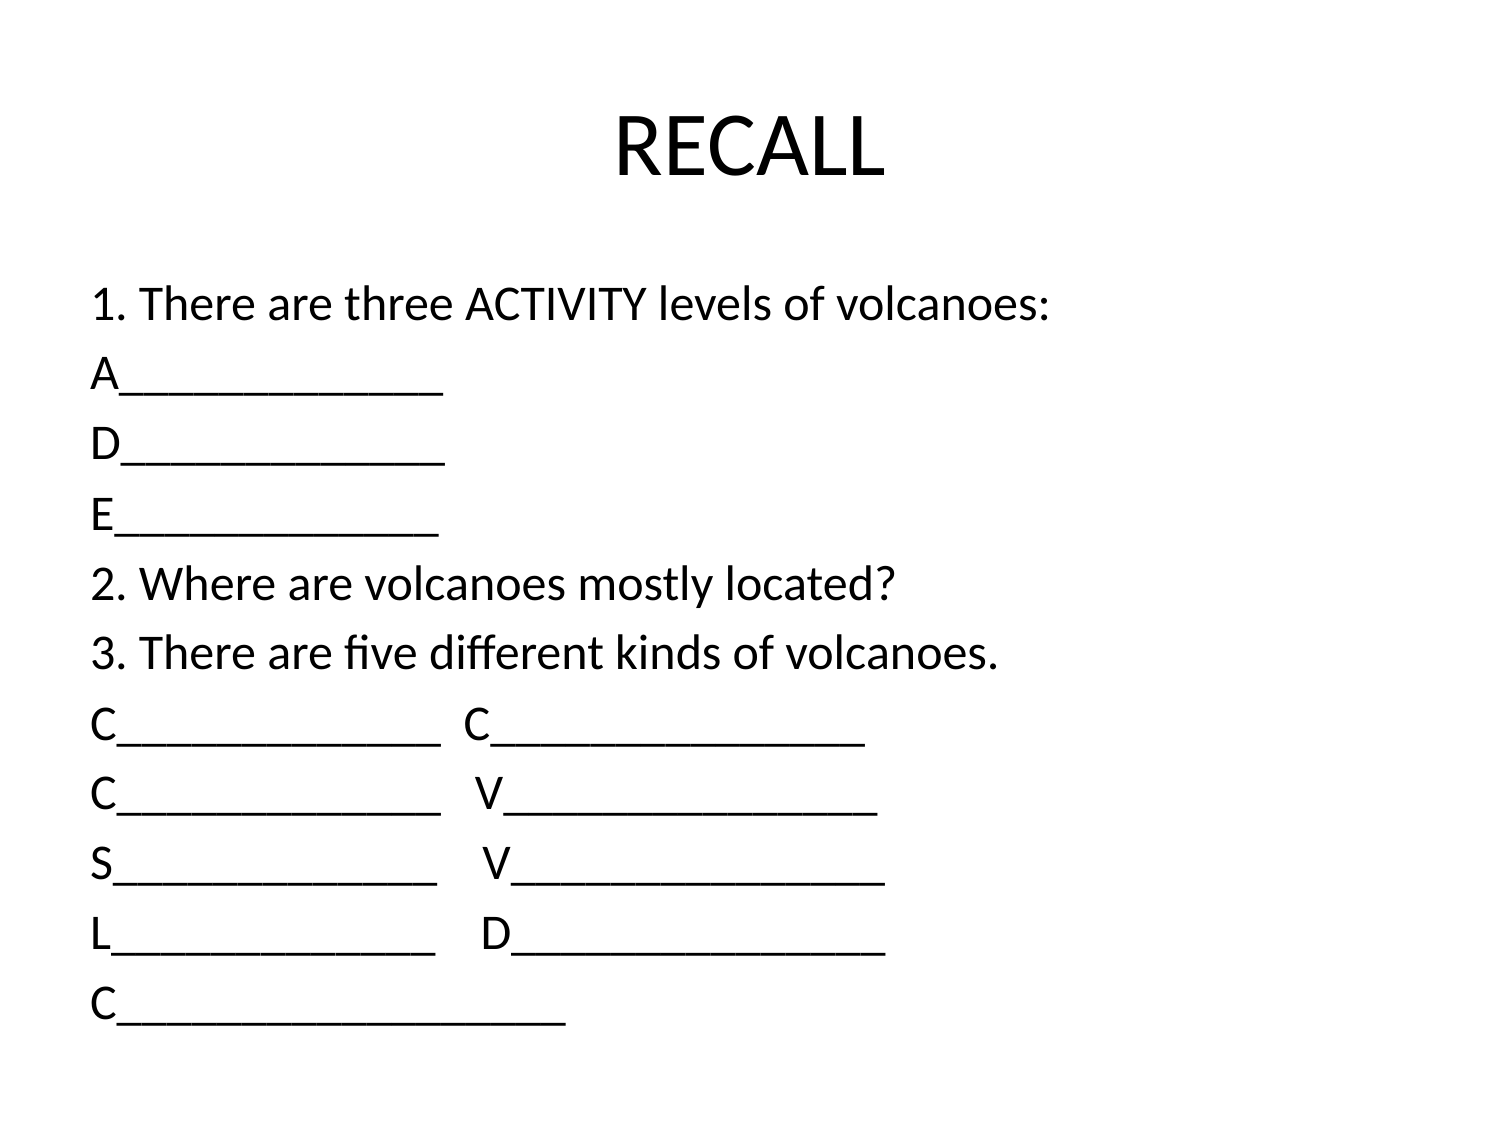

# RECALL
1. There are three ACTIVITY levels of volcanoes:
A_____________
D_____________
E_____________
2. Where are volcanoes mostly located?
3. There are five different kinds of volcanoes.
C_____________  C_______________
C_____________   V_______________
S_____________    V_______________
L_____________    D_______________
C__________________